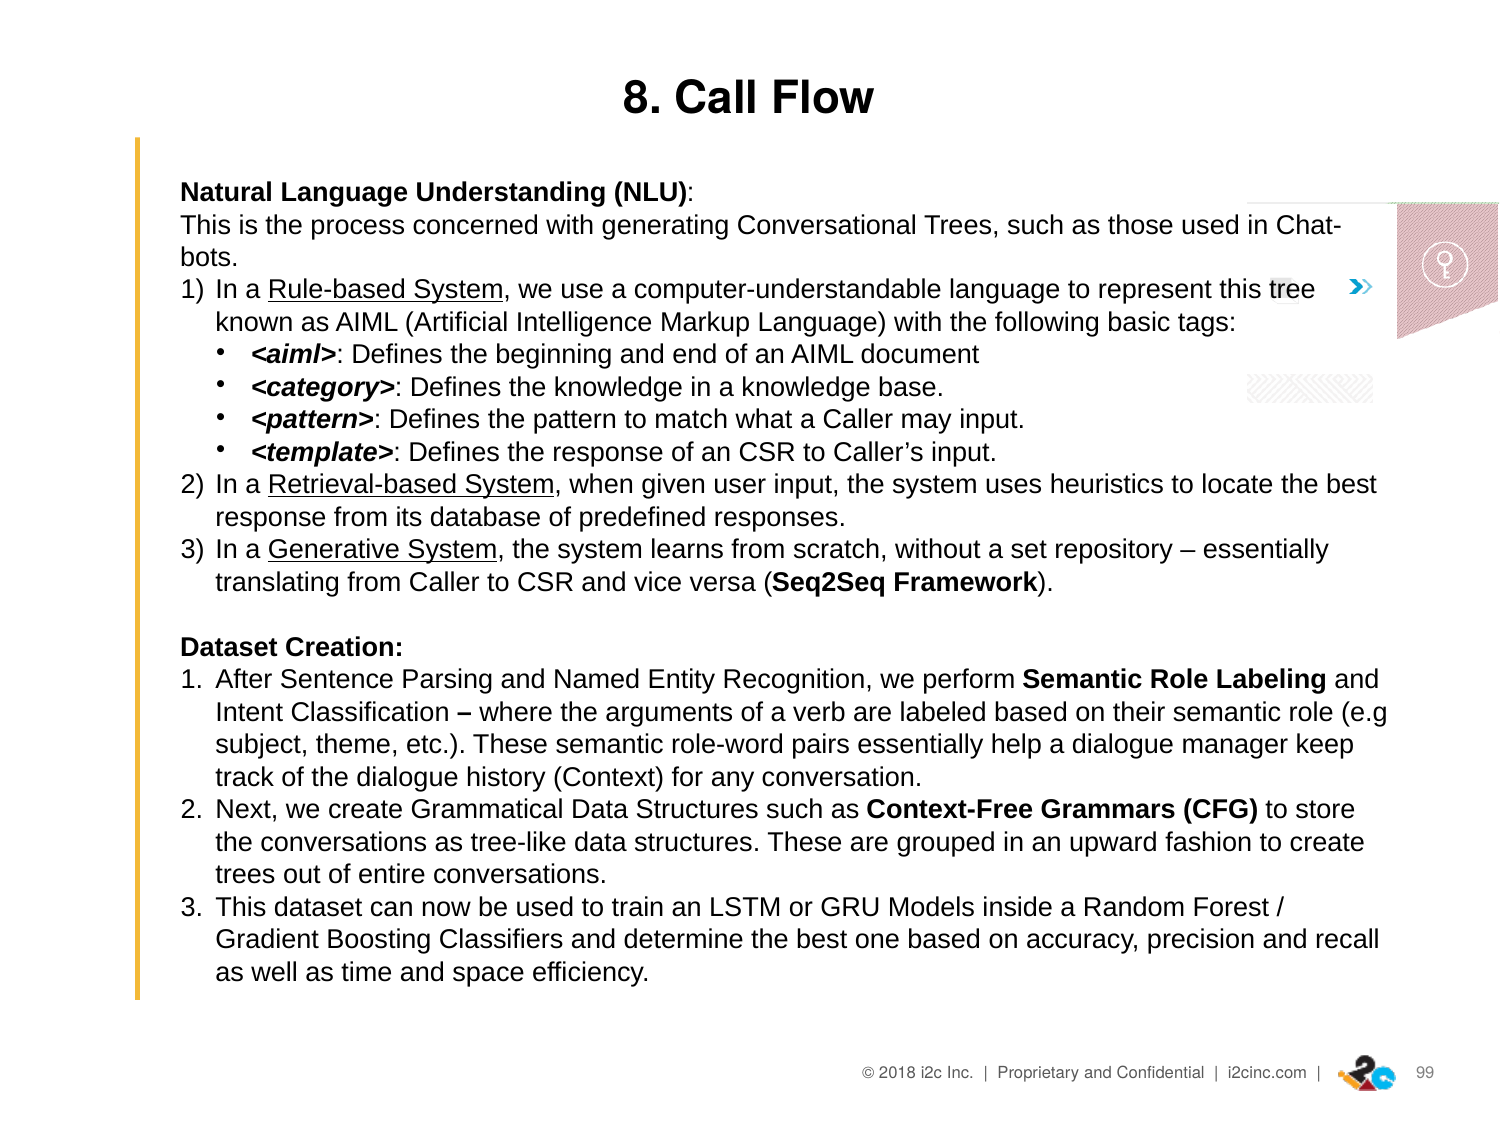

8. Call Flow
Natural Language Understanding (NLU):
This is the process concerned with generating Conversational Trees, such as those used in Chat-bots.
In a Rule-based System, we use a computer-understandable language to represent this tree known as AIML (Artificial Intelligence Markup Language) with the following basic tags:
<aiml>: Defines the beginning and end of an AIML document
<category>: Defines the knowledge in a knowledge base.
<pattern>: Defines the pattern to match what a Caller may input.
<template>: Defines the response of an CSR to Caller’s input.
In a Retrieval-based System, when given user input, the system uses heuristics to locate the best response from its database of predefined responses.
In a Generative System, the system learns from scratch, without a set repository – essentially translating from Caller to CSR and vice versa (Seq2Seq Framework).

Dataset Creation:
After Sentence Parsing and Named Entity Recognition, we perform Semantic Role Labeling and Intent Classification – where the arguments of a verb are labeled based on their semantic role (e.g subject, theme, etc.). These semantic role-word pairs essentially help a dialogue manager keep track of the dialogue history (Context) for any conversation.
Next, we create Grammatical Data Structures such as Context-Free Grammars (CFG) to store the conversations as tree-like data structures. These are grouped in an upward fashion to create trees out of entire conversations.
This dataset can now be used to train an LSTM or GRU Models inside a Random Forest / Gradient Boosting Classifiers and determine the best one based on accuracy, precision and recall as well as time and space efficiency.